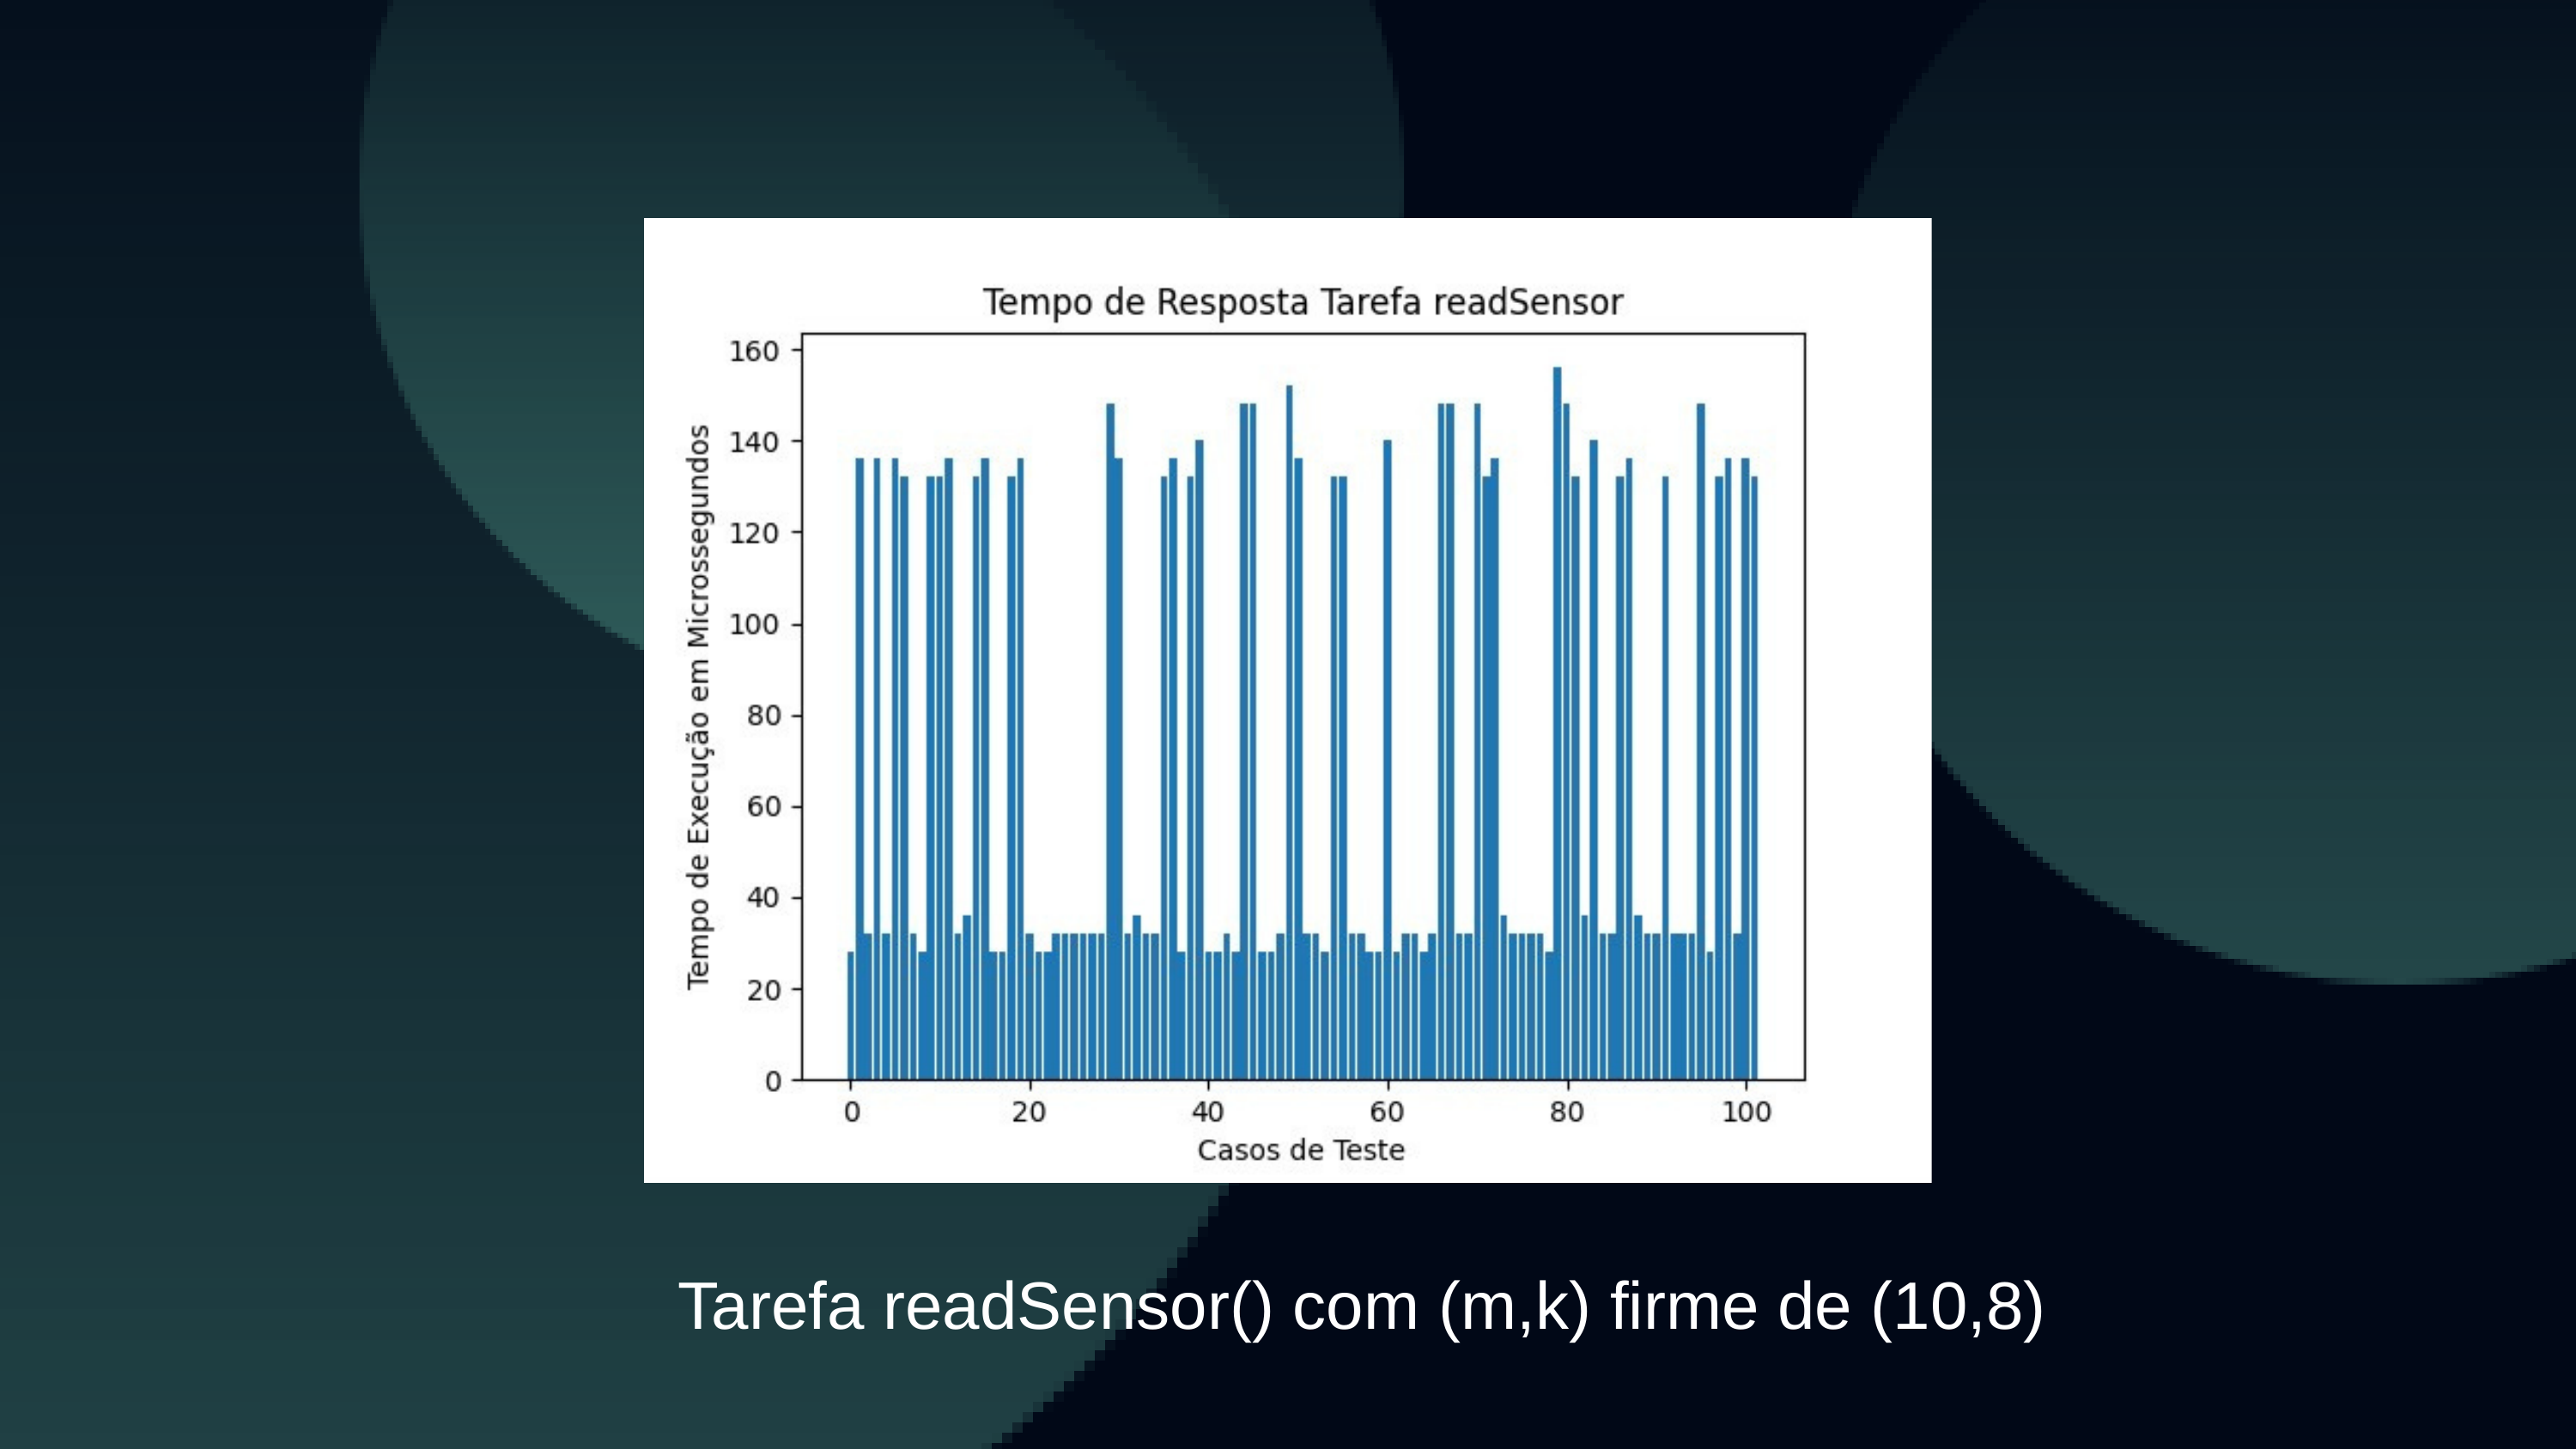

Tarefa readSensor() com (m,k) firme de (10,8)